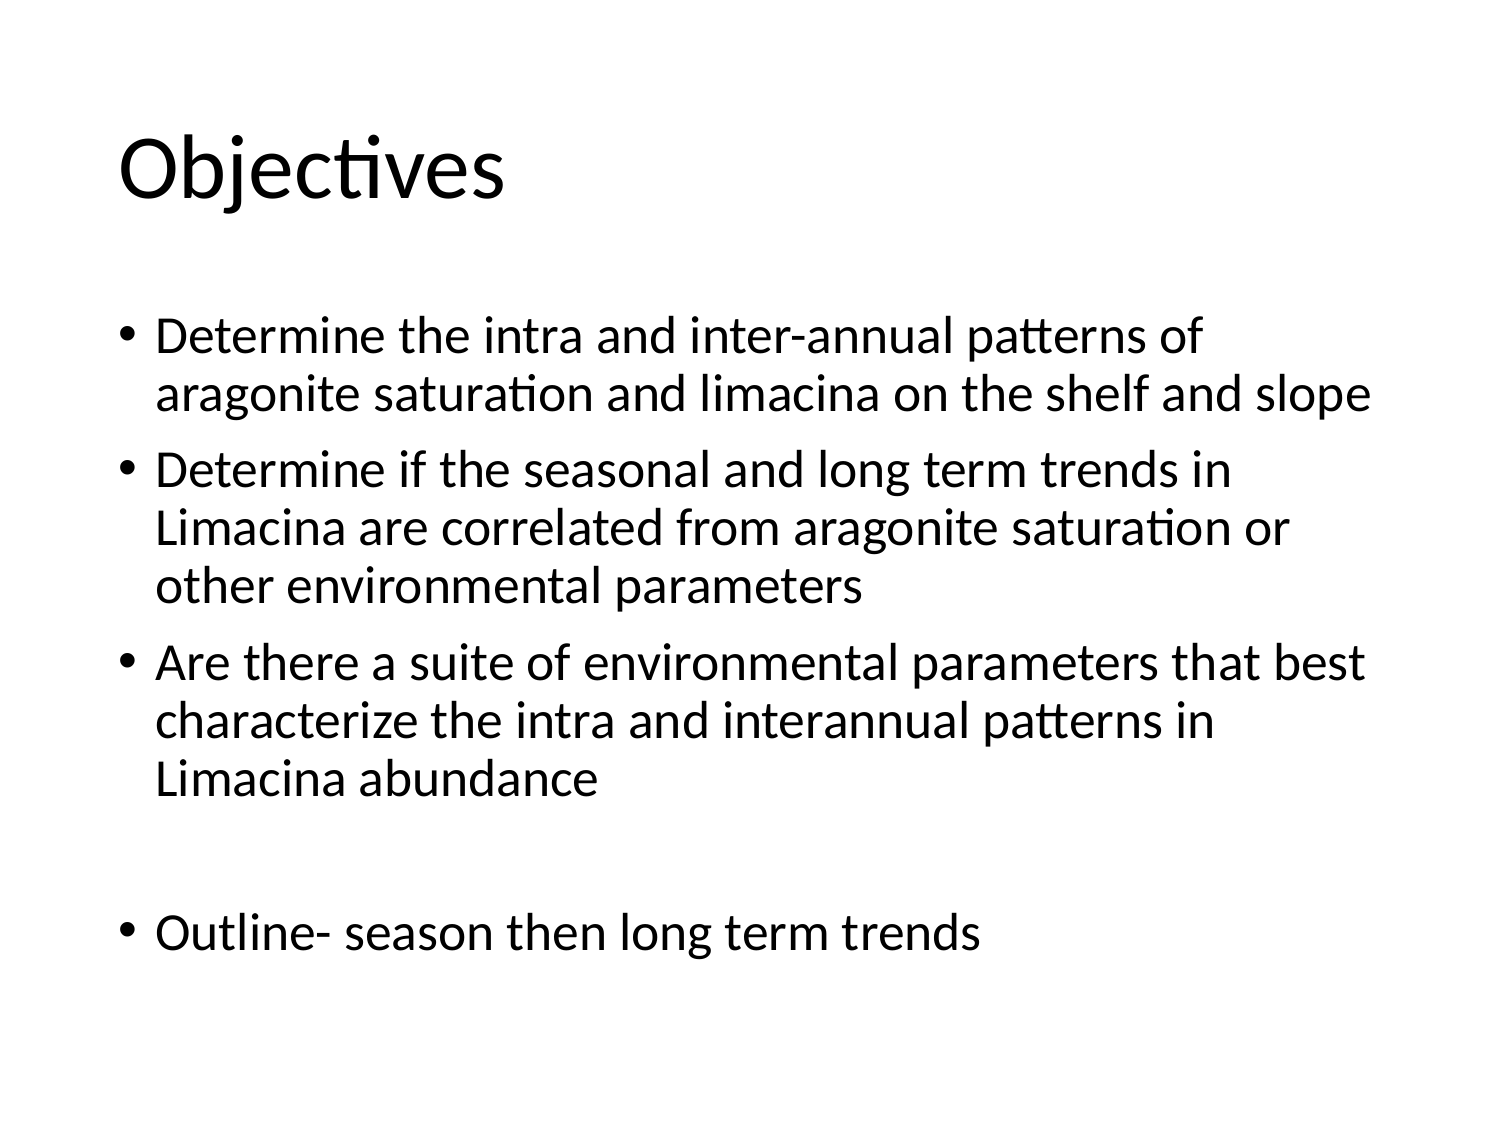

# Objectives
Determine the intra and inter-annual patterns of aragonite saturation and limacina on the shelf and slope
Determine if the seasonal and long term trends in Limacina are correlated from aragonite saturation or other environmental parameters
Are there a suite of environmental parameters that best characterize the intra and interannual patterns in Limacina abundance

Outline- season then long term trends